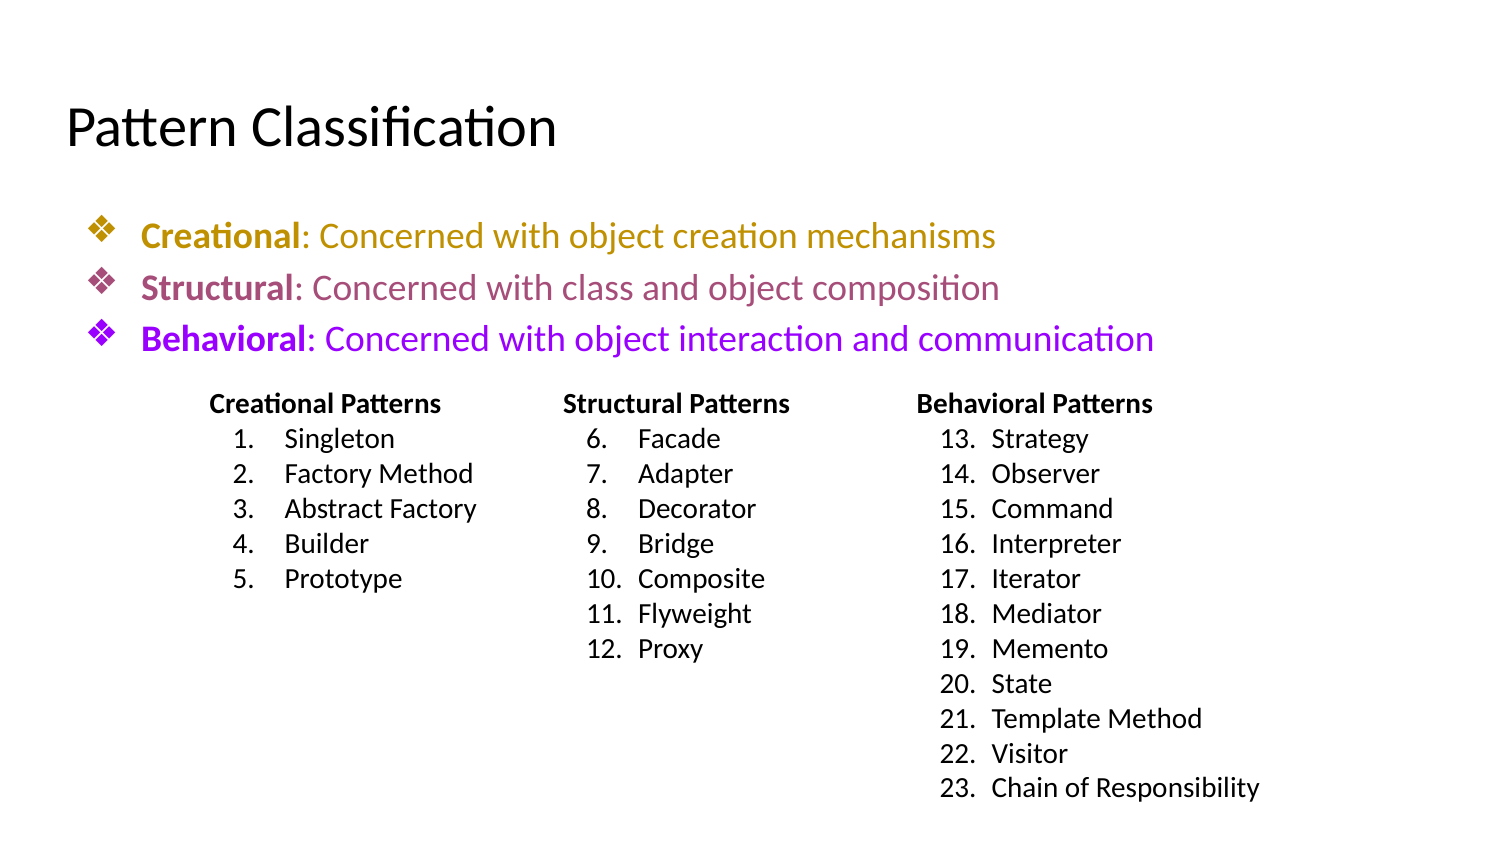

# Pattern Classification
Creational: Concerned with object creation mechanisms
Structural: Concerned with class and object composition
Behavioral: Concerned with object interaction and communication
Creational Patterns
Singleton
Factory Method
Abstract Factory
Builder
Prototype
Structural Patterns
Facade
Adapter
Decorator
Bridge
Composite
Flyweight
Proxy
Behavioral Patterns
Strategy
Observer
Command
Interpreter
Iterator
Mediator
Memento
State
Template Method
Visitor
Chain of Responsibility